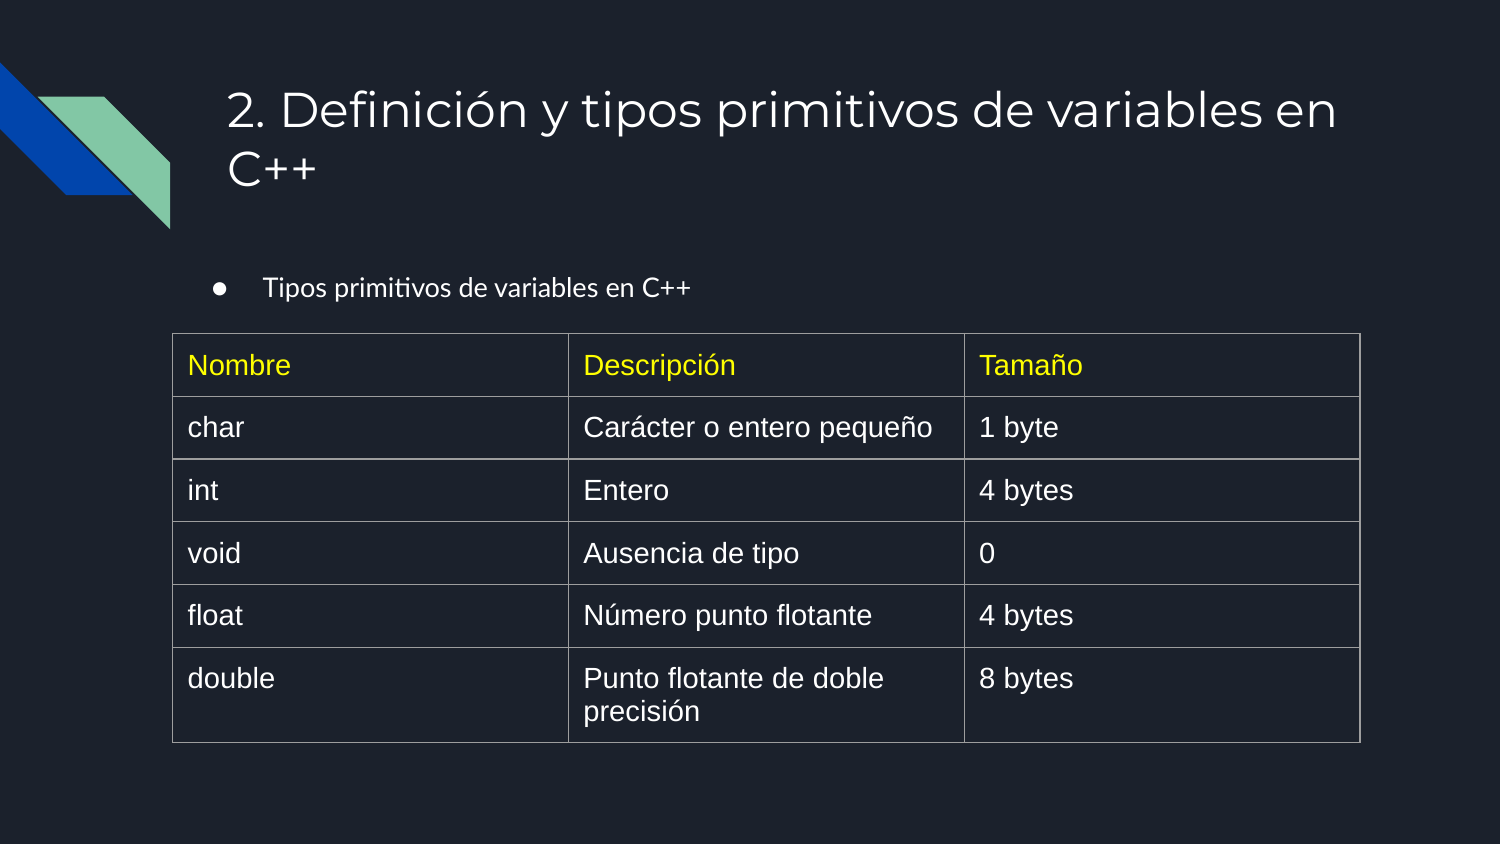

# 2. Definición y tipos primitivos de variables en C++
Tipos primitivos de variables en C++
| Nombre | Descripción | Tamaño |
| --- | --- | --- |
| char | Carácter o entero pequeño | 1 byte |
| int | Entero | 4 bytes |
| void | Ausencia de tipo | 0 |
| float | Número punto flotante | 4 bytes |
| double | Punto flotante de doble precisión | 8 bytes |